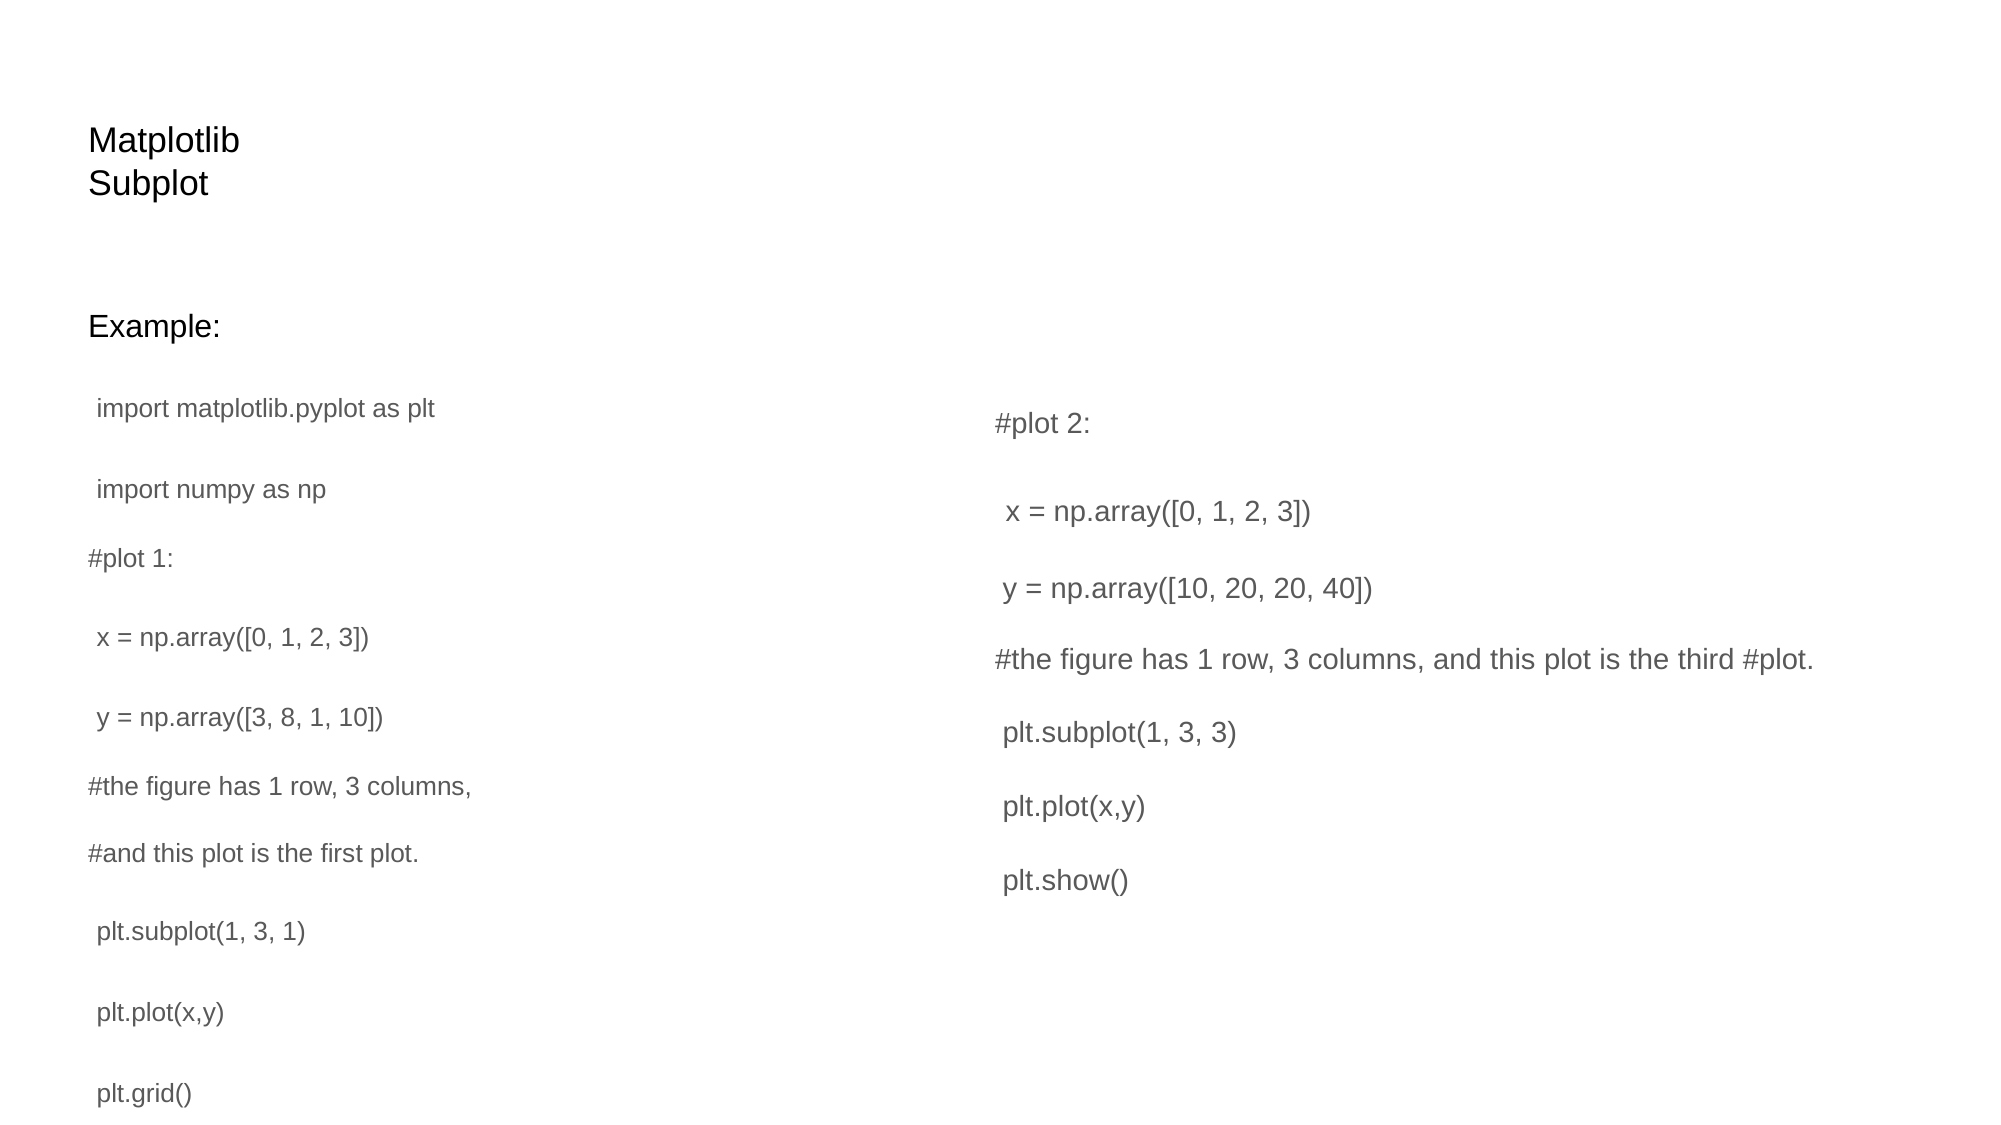

# Matplotlib
Subplot
Example:
 import matplotlib.pyplot as plt
 import numpy as np
#plot 1:
 x = np.array([0, 1, 2, 3])
 y = np.array([3, 8, 1, 10])
#the figure has 1 row, 3 columns,
#and this plot is the first plot.
 plt.subplot(1, 3, 1)
 plt.plot(x,y)
 plt.grid()

#plot 2:
 x = np.array([0, 1, 2, 3])
 y = np.array([10, 20, 20, 40])
#the figure has 1 row, 3 columns, and this plot is the third #plot.
 plt.subplot(1, 3, 3)
 plt.plot(x,y)
 plt.show()